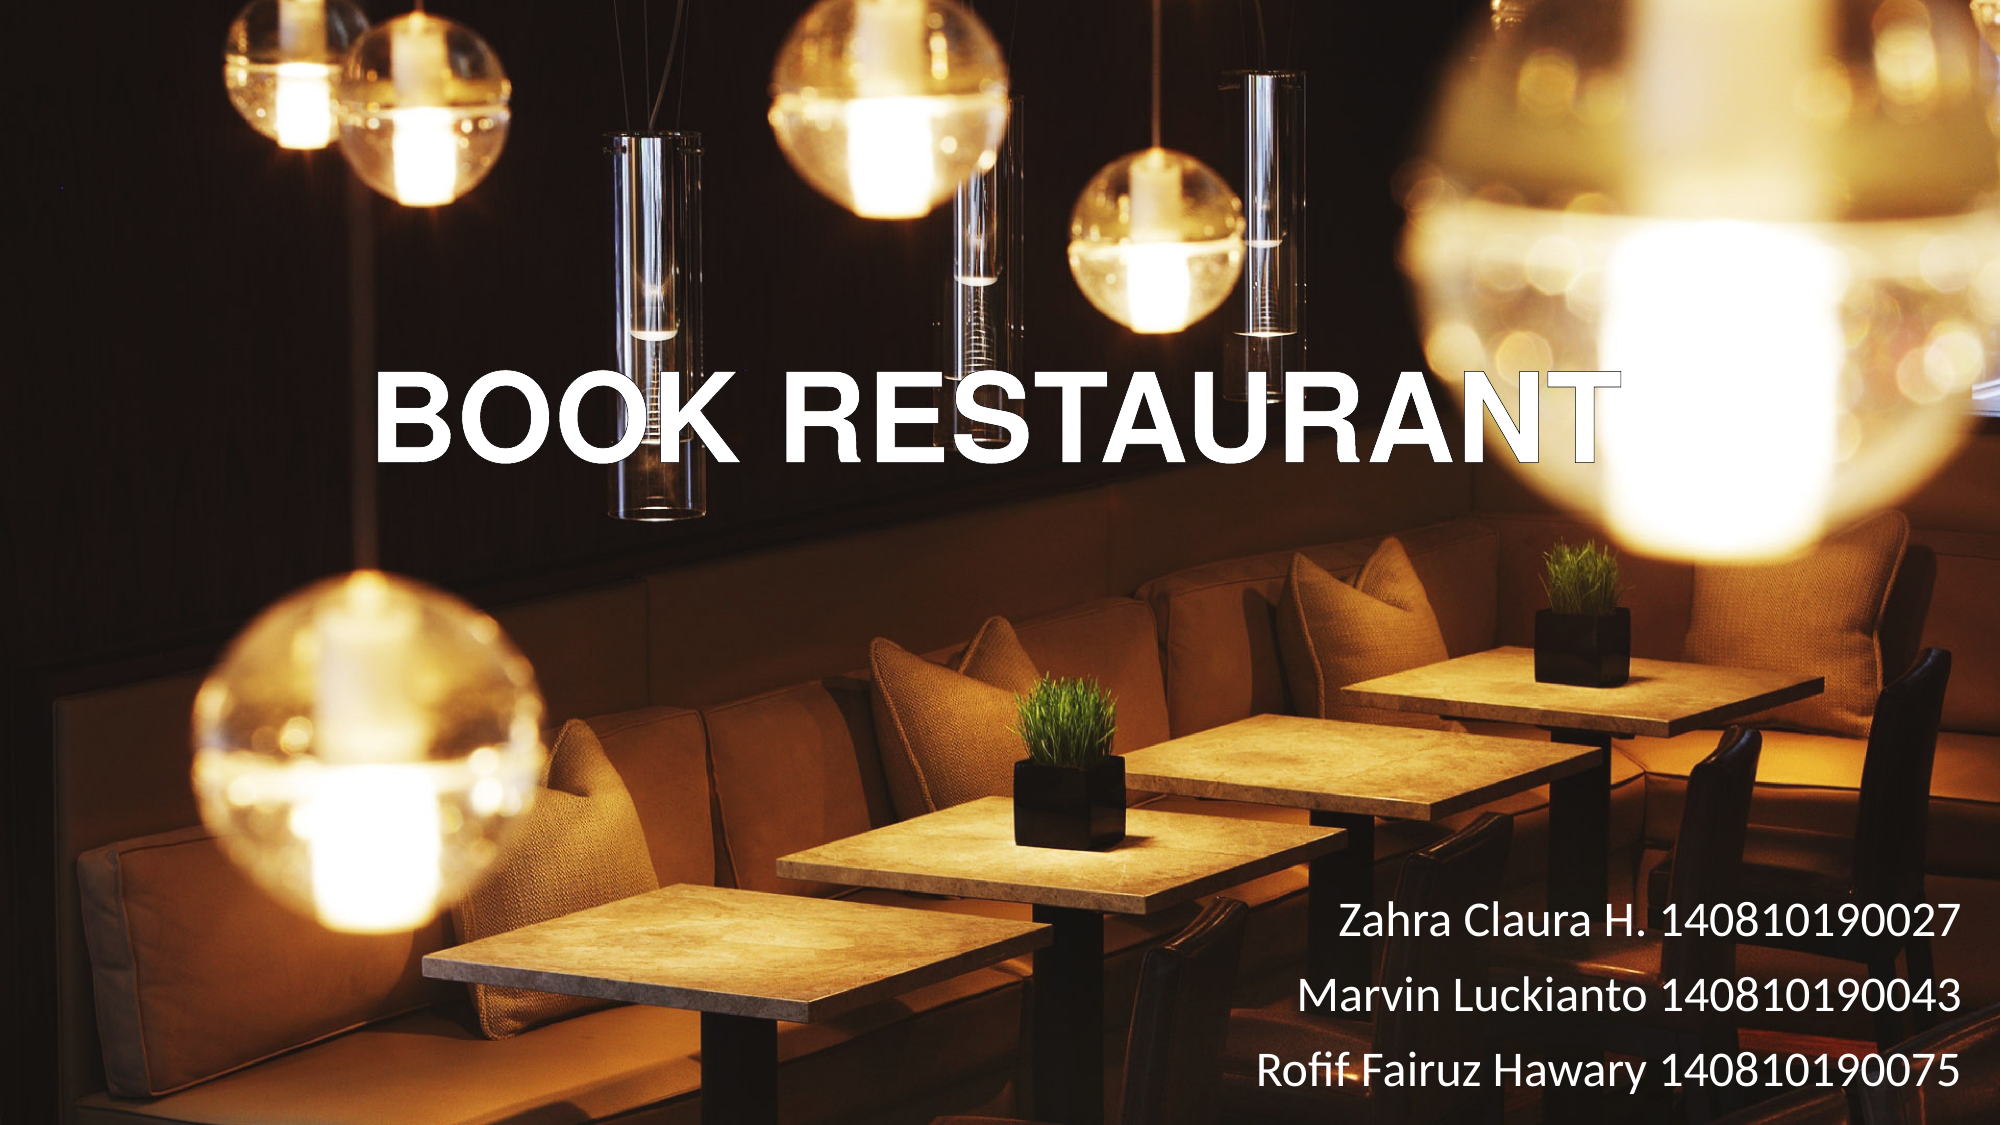

# BOOK RESTAURANT
Zahra Claura H. 140810190027
Marvin Luckianto 140810190043
Rofif Fairuz Hawary 140810190075